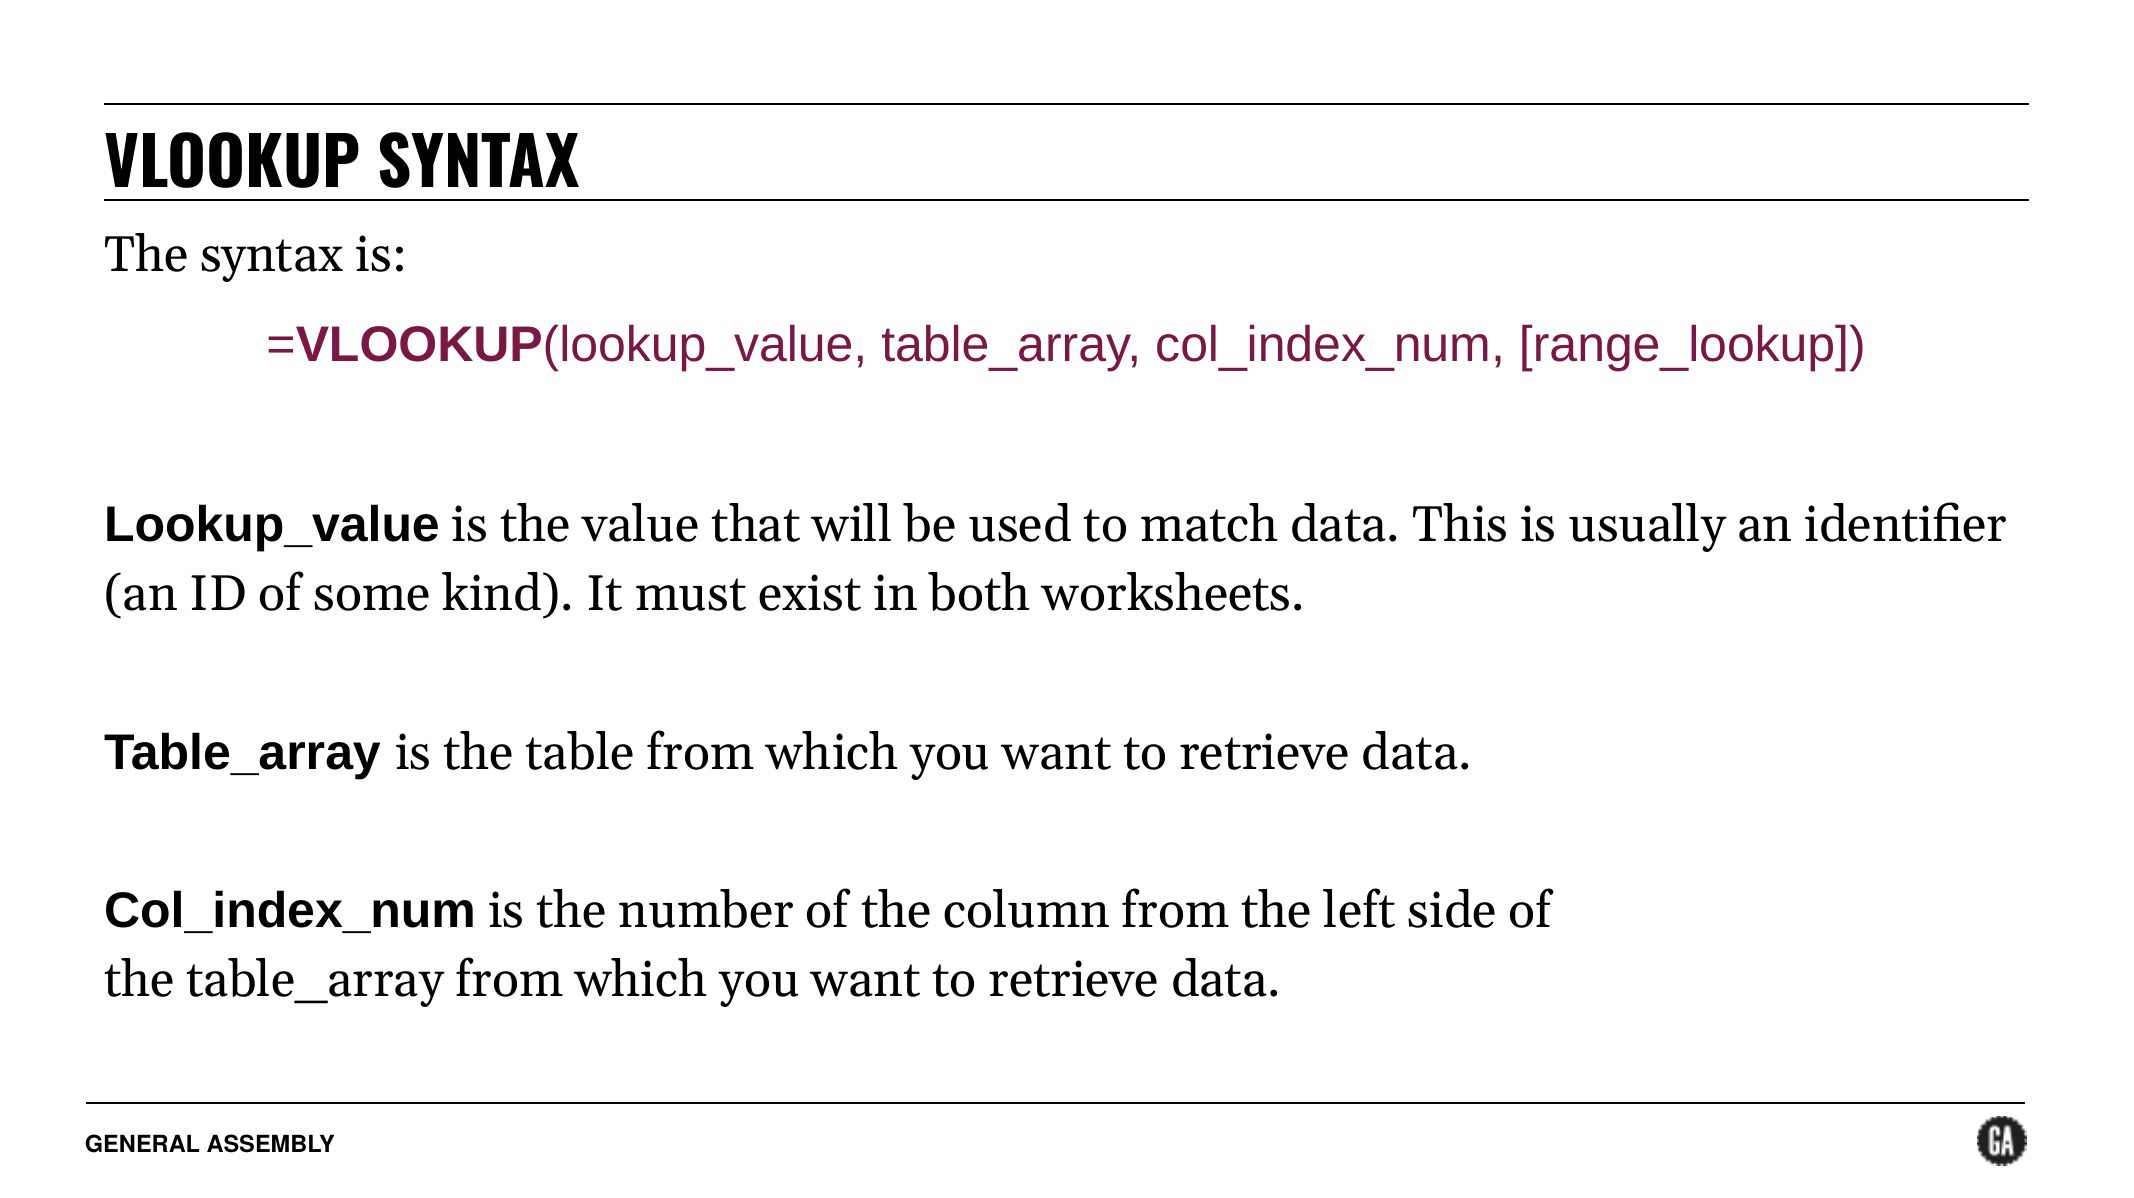

VLOOKUP SYNTAX
The syntax is:
=VLOOKUP(lookup_value, table_array, col_index_num, [range_lookup])

Lookup_value is the value that will be used to match data. This is usually an identifier (an ID of some kind). It must exist in both worksheets.
Table_array is the table from which you want to retrieve data.
Col_index_num is the number of the column from the left side of
the table_array from which you want to retrieve data.